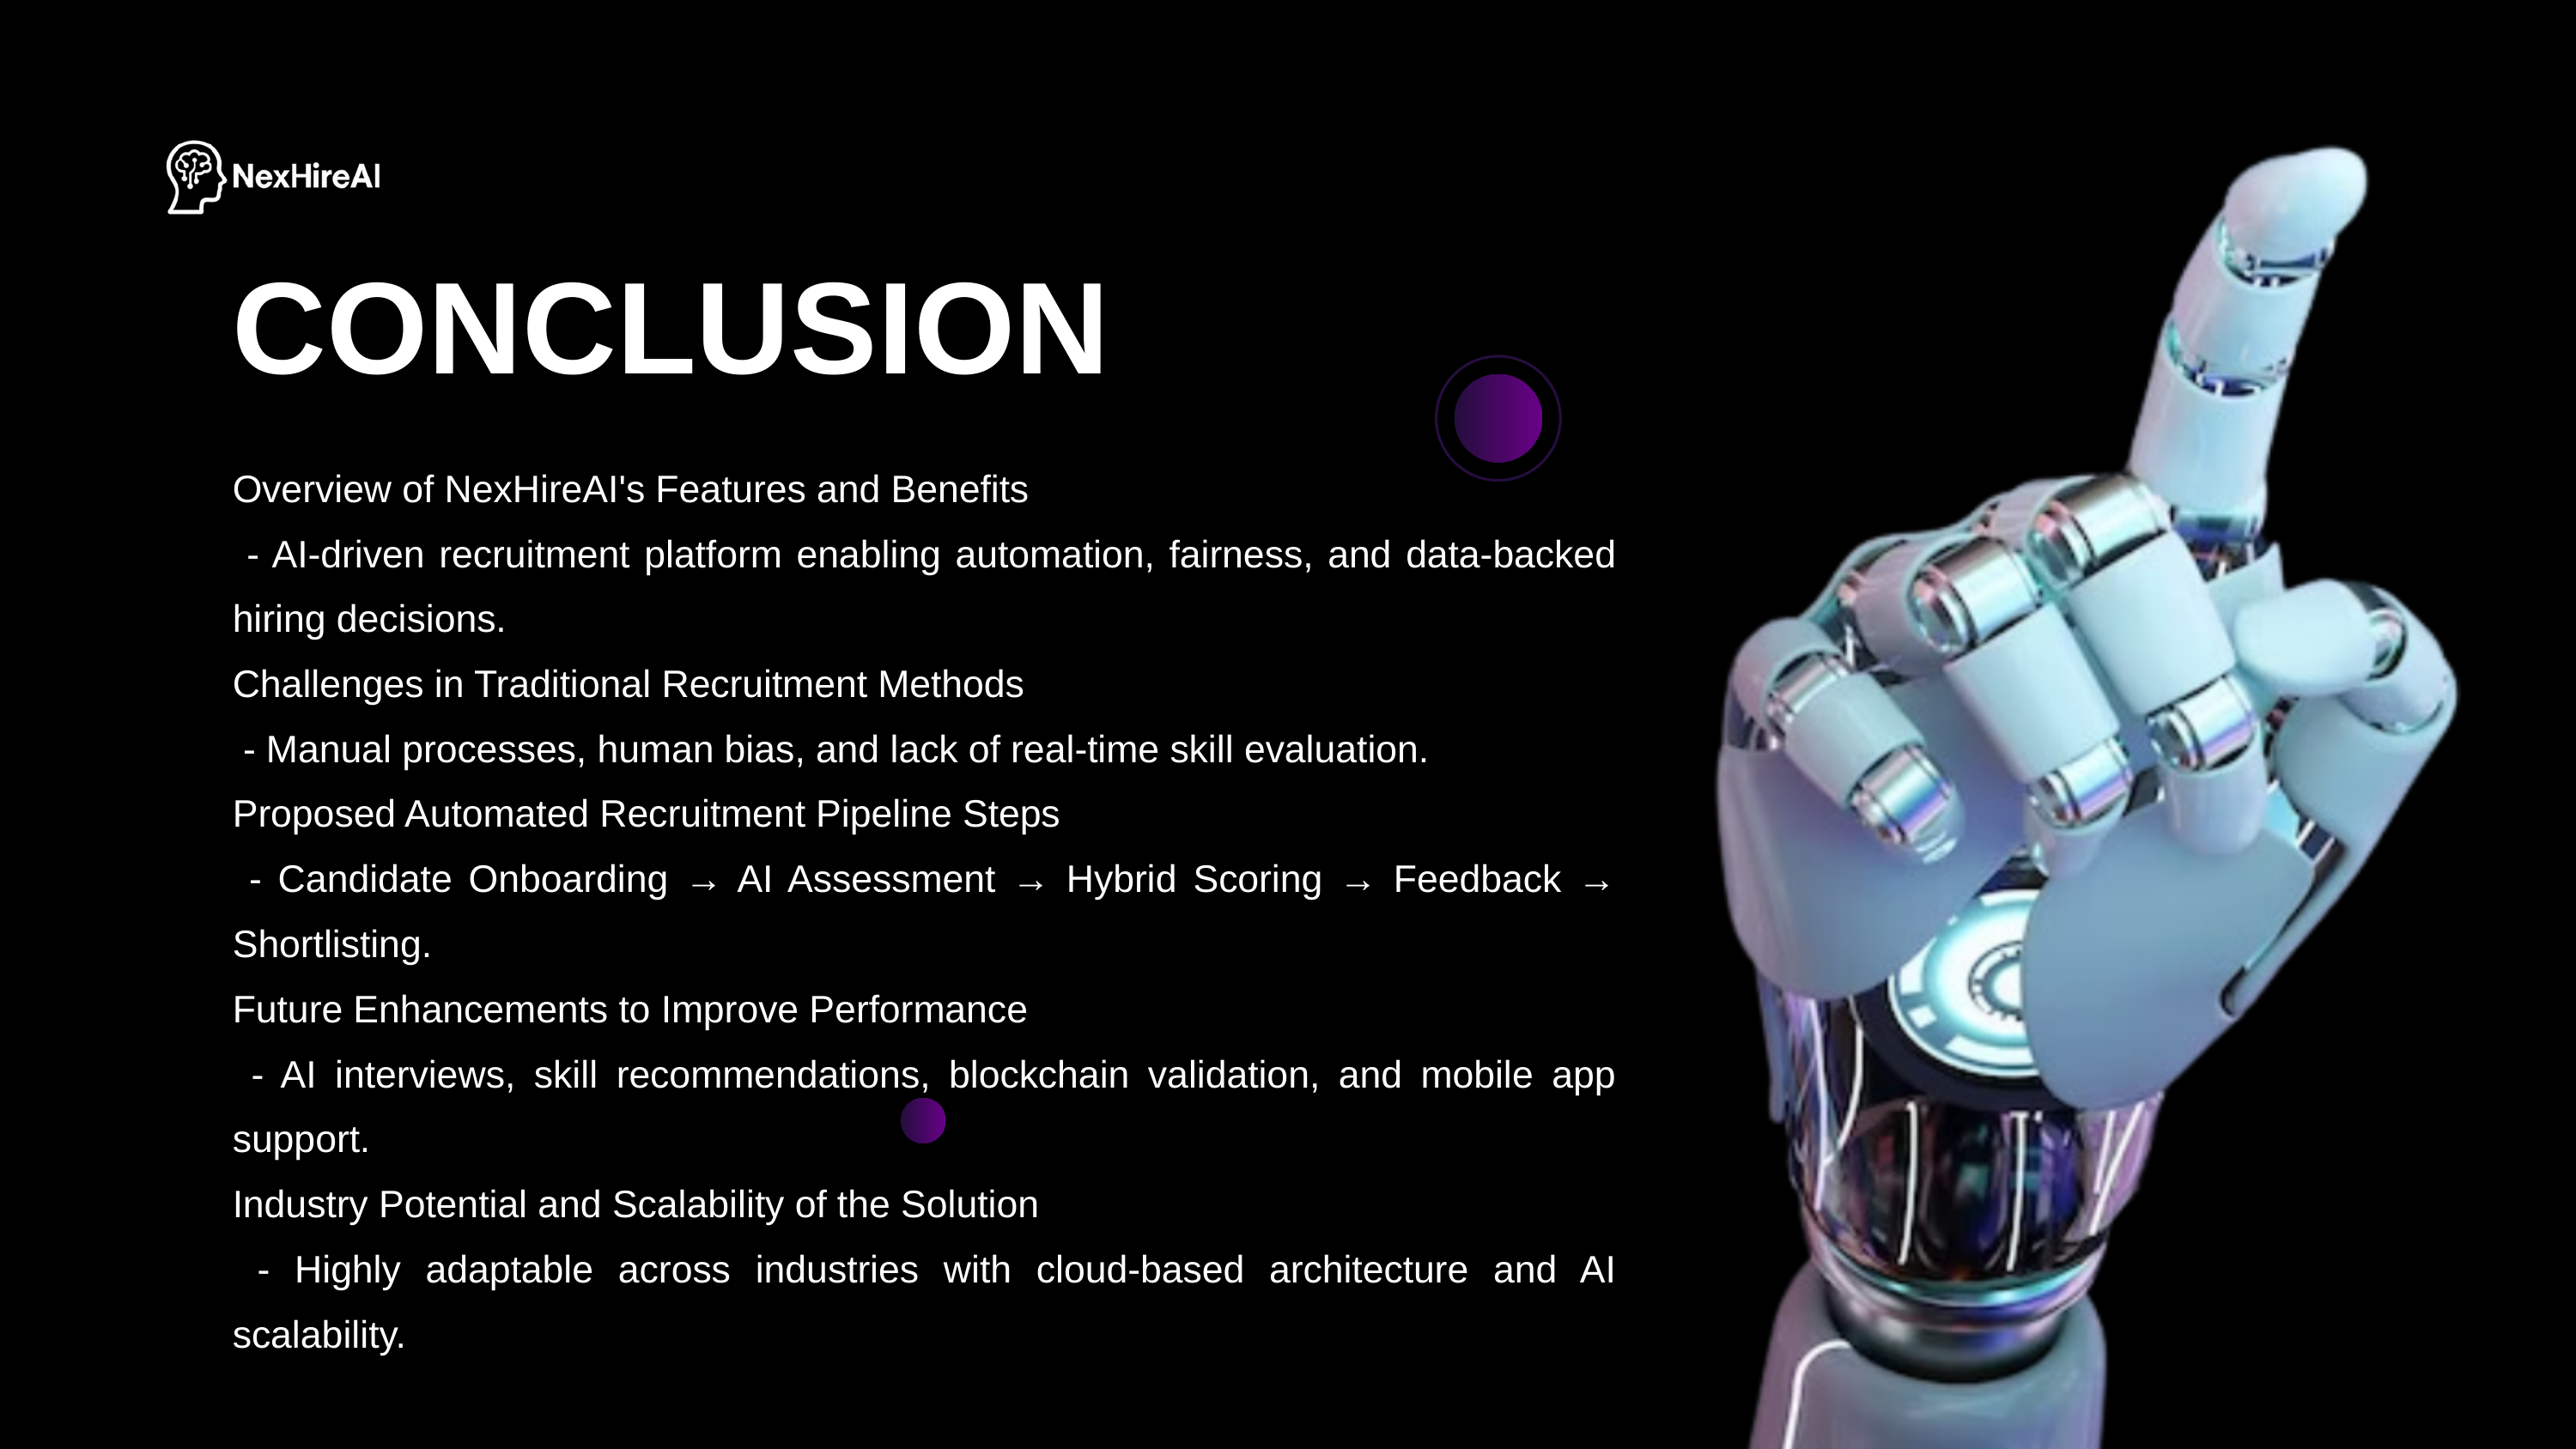

CONCLUSION

Overview of NexHireAI's Features and Benefits
 - AI-driven recruitment platform enabling automation, fairness, and data-backed hiring decisions.
Challenges in Traditional Recruitment Methods
 - Manual processes, human bias, and lack of real-time skill evaluation.
Proposed Automated Recruitment Pipeline Steps
 - Candidate Onboarding → AI Assessment → Hybrid Scoring → Feedback → Shortlisting.
Future Enhancements to Improve Performance
 - AI interviews, skill recommendations, blockchain validation, and mobile app support.
Industry Potential and Scalability of the Solution
 - Highly adaptable across industries with cloud-based architecture and AI scalability.